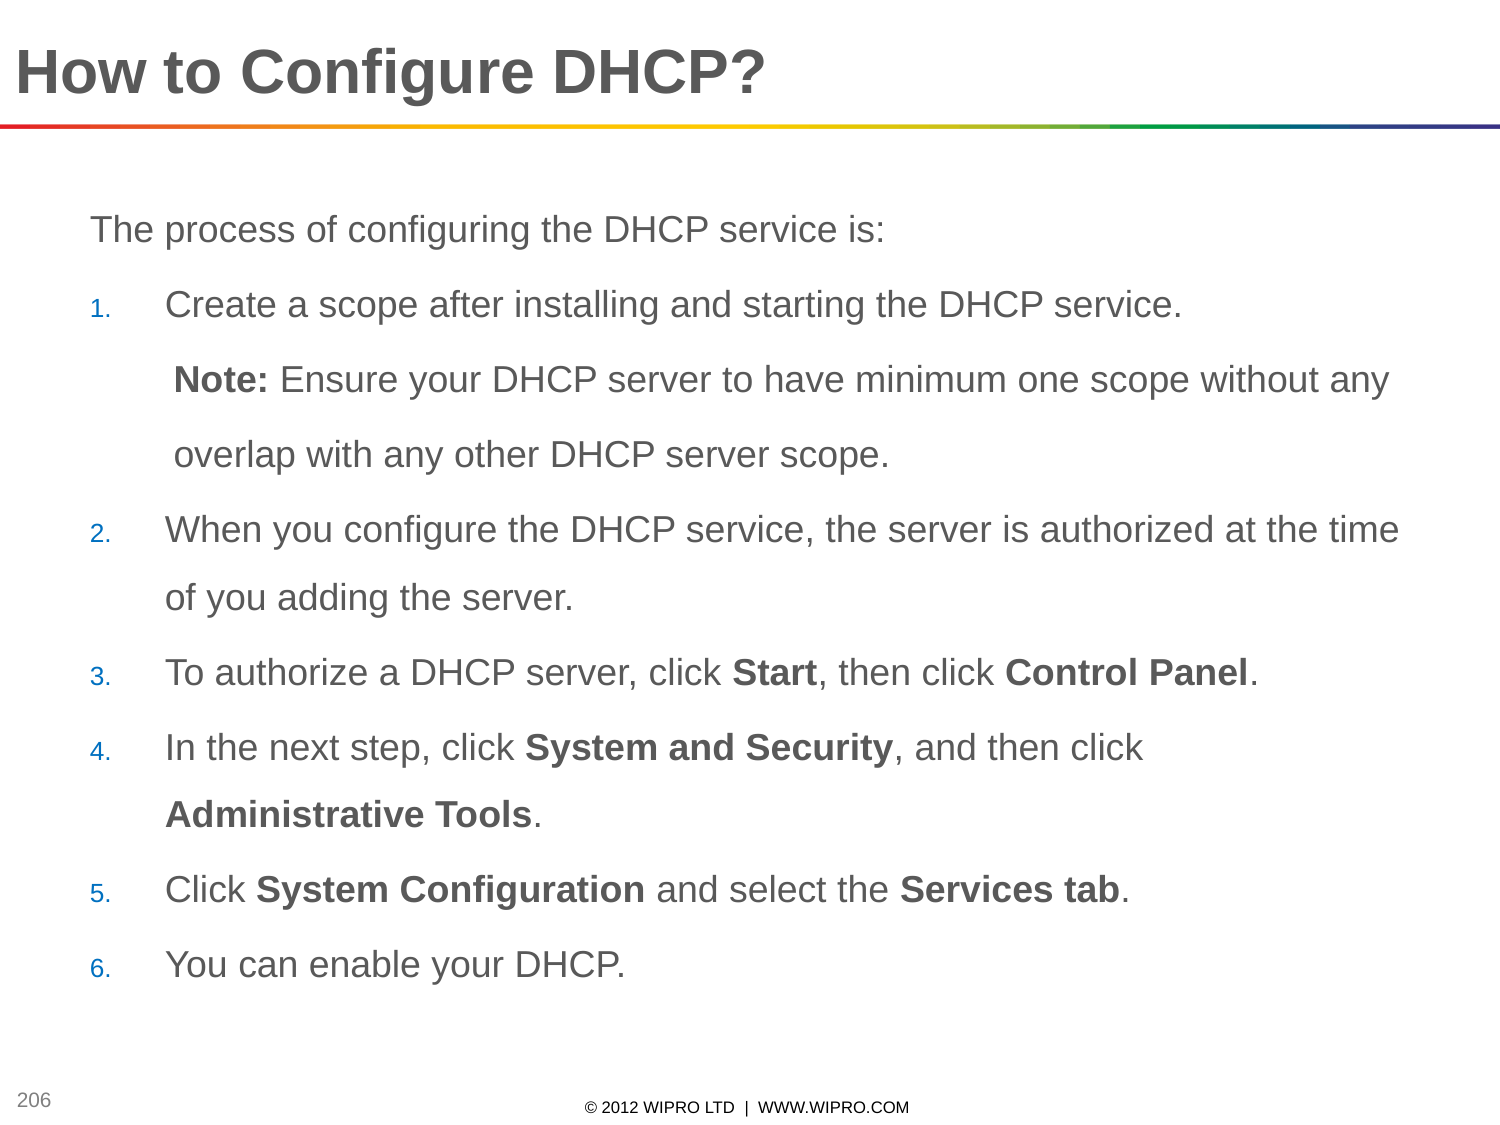

How to Configure DHCP?
The process of configuring the DHCP service is:
Create a scope after installing and starting the DHCP service.
Note: Ensure your DHCP server to have minimum one scope without any
overlap with any other DHCP server scope.
When you configure the DHCP service, the server is authorized at the time of you adding the server.
To authorize a DHCP server, click Start, then click Control Panel.
In the next step, click System and Security, and then click Administrative Tools.
Click System Configuration and select the Services tab.
You can enable your DHCP.